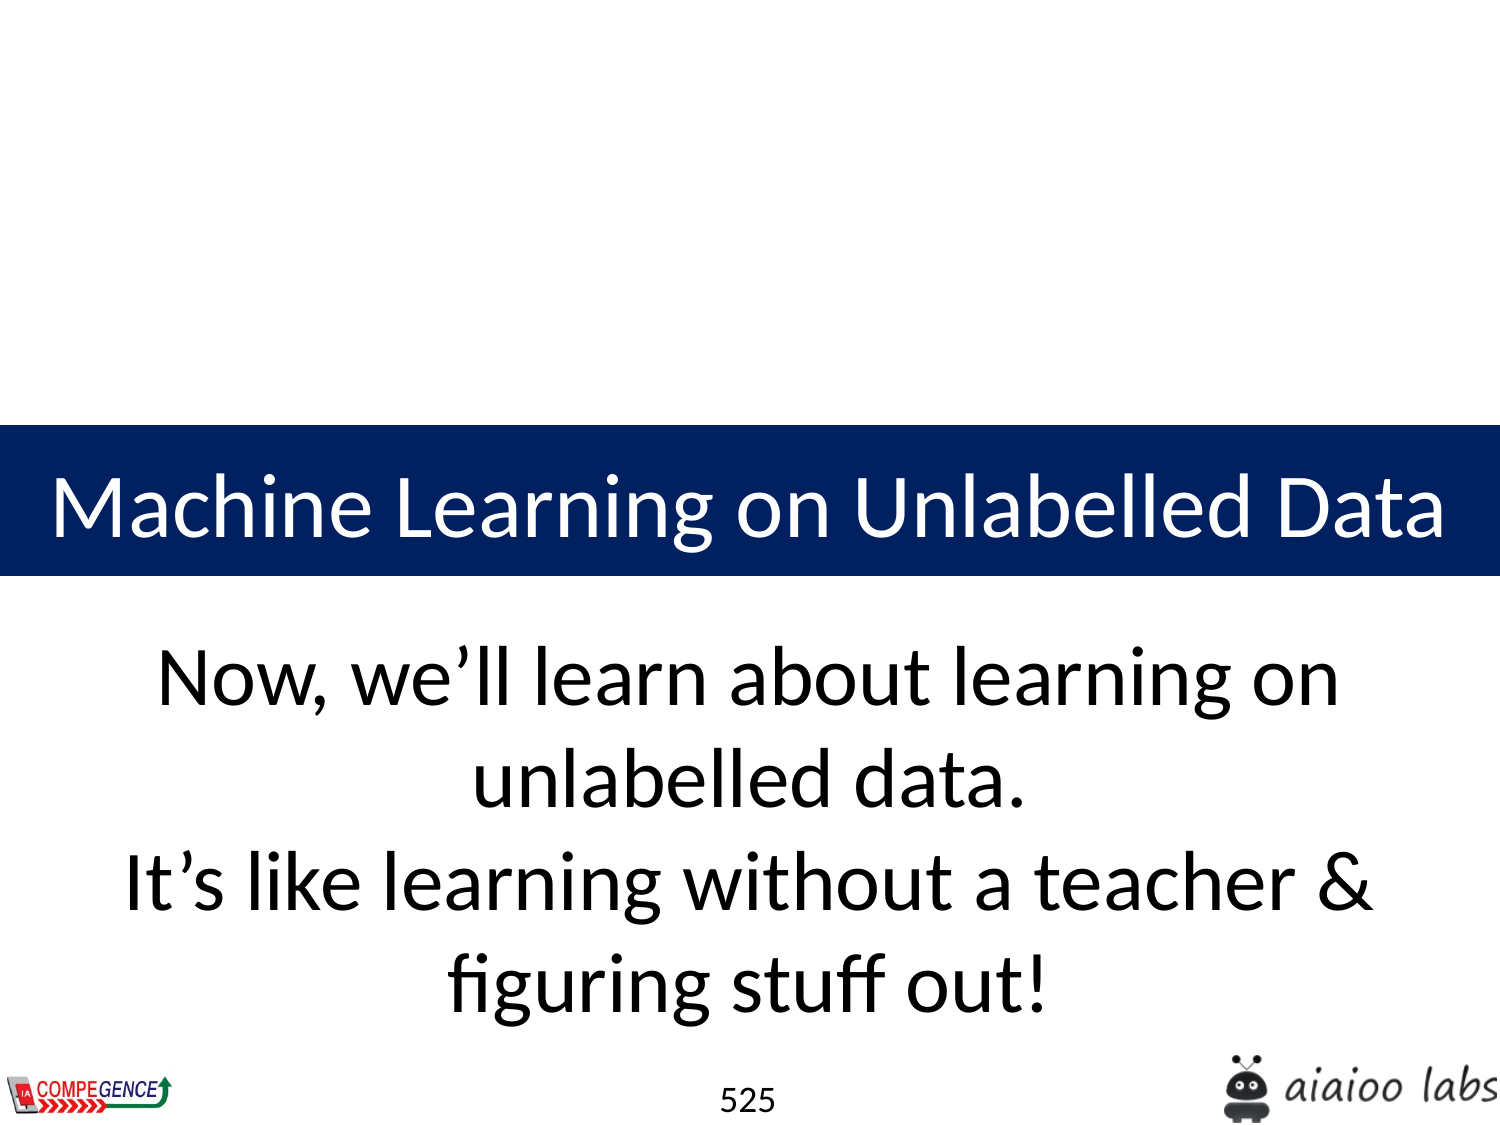

Machine Learning on Unlabelled Data
# Now, we’ll learn about learning on unlabelled data. It’s like learning without a teacher & figuring stuff out!